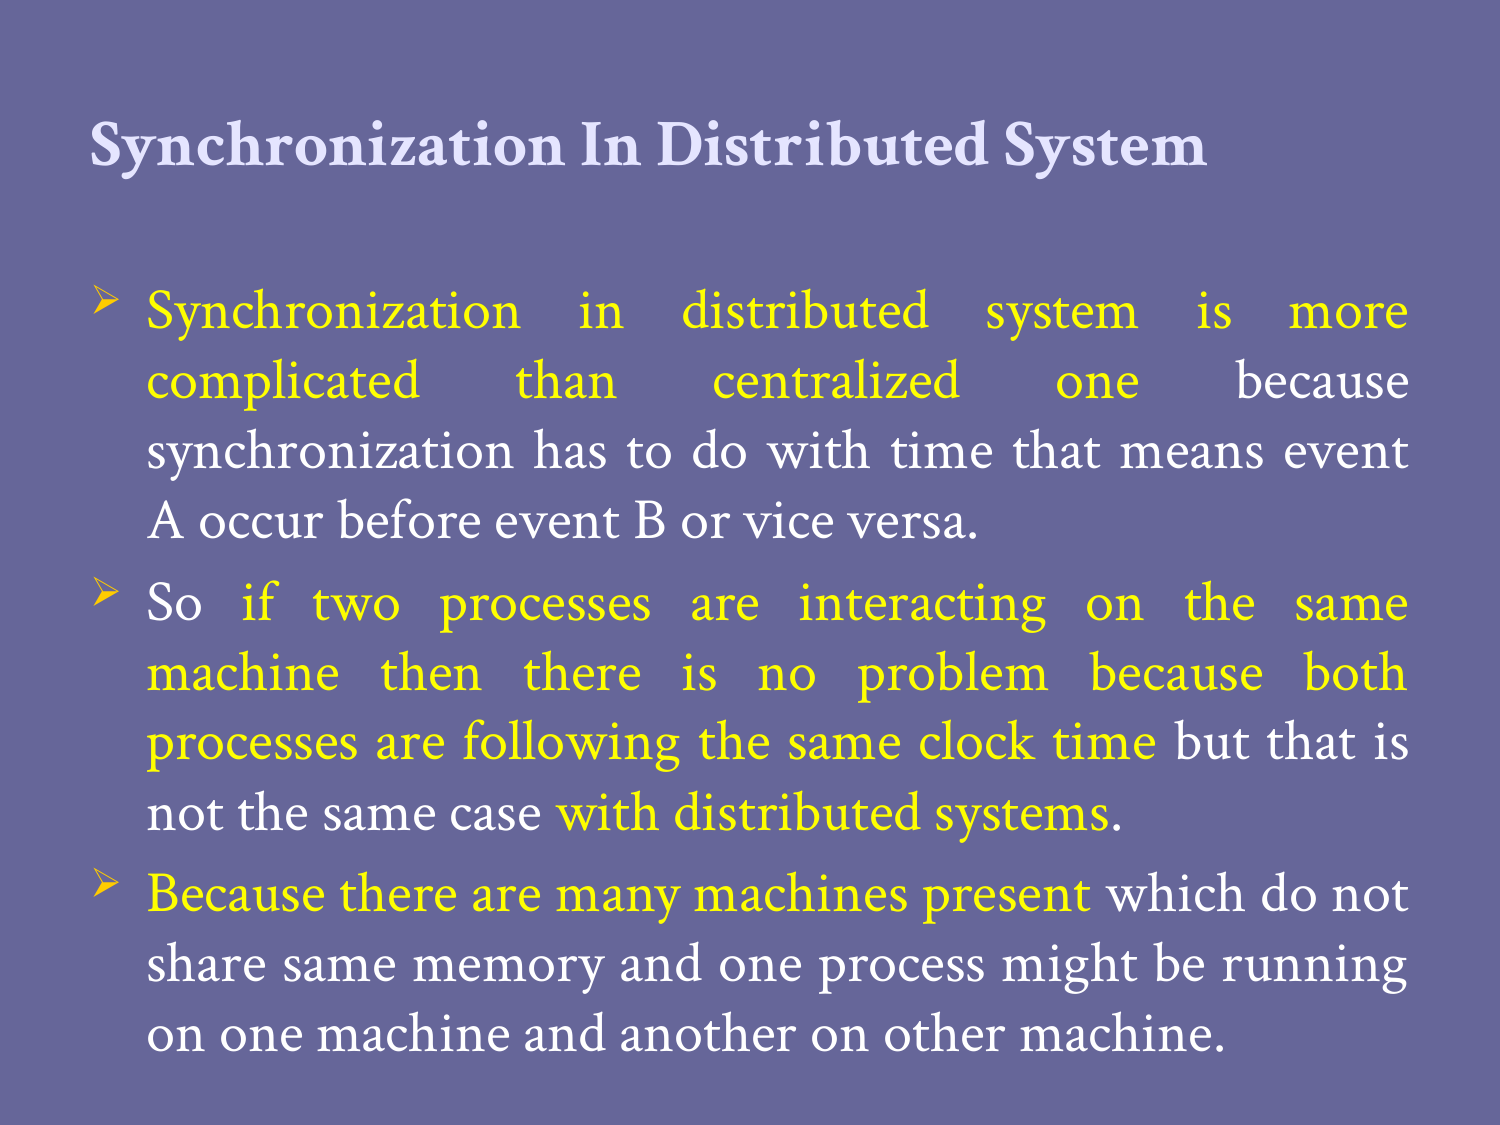

# Synchronization In Distributed System
Synchronization in distributed system is more complicated than centralized one because synchronization has to do with time that means event A occur before event B or vice versa.
So if two processes are interacting on the same machine then there is no problem because both processes are following the same clock time but that is not the same case with distributed systems.
Because there are many machines present which do not share same memory and one process might be running on one machine and another on other machine.